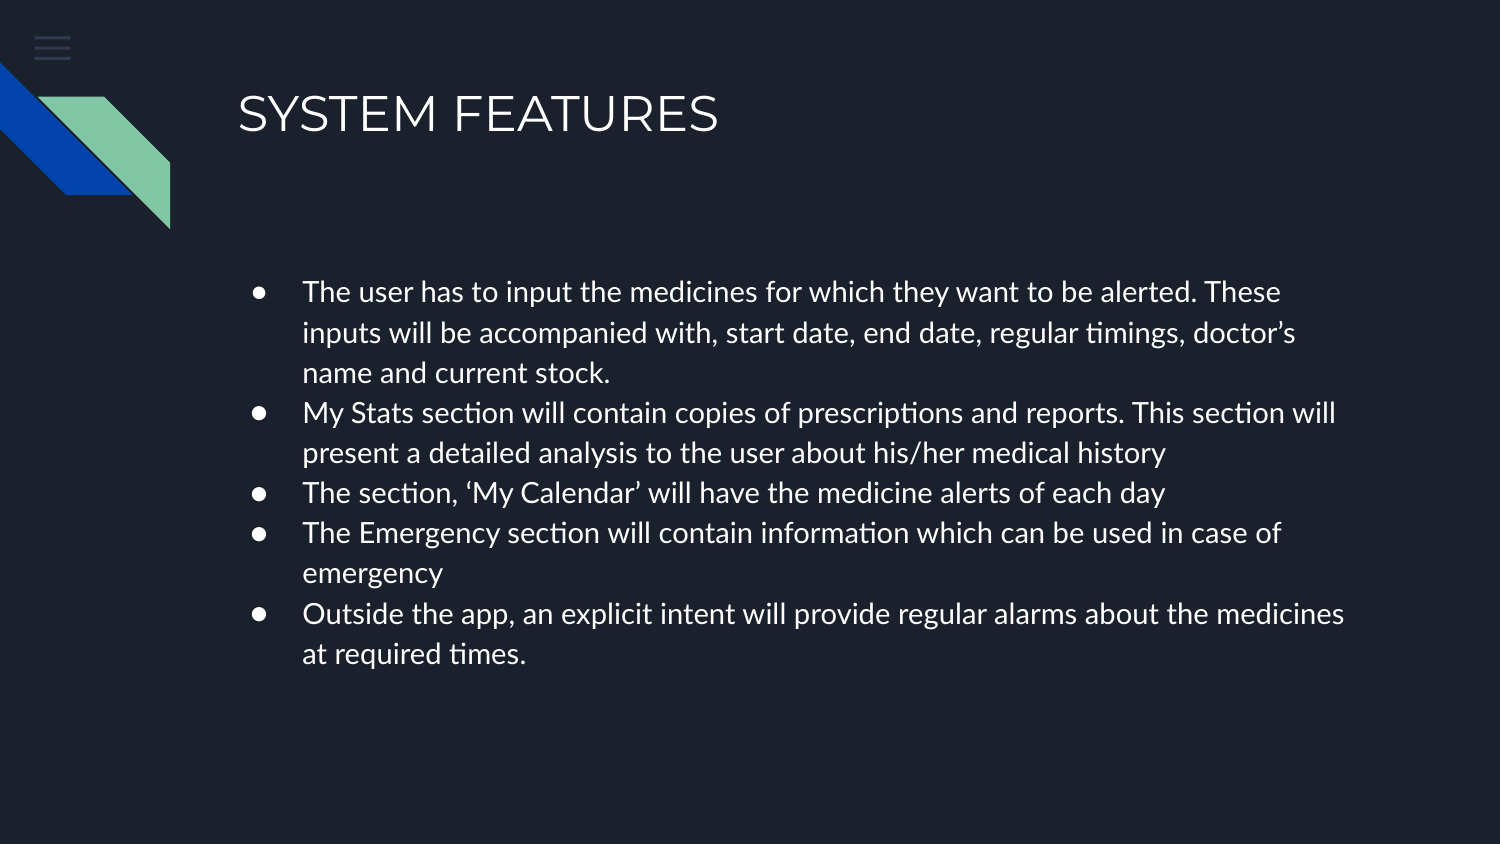

SYSTEM FEATURES
The user has to input the medicines for which they want to be alerted. These inputs will be accompanied with, start date, end date, regular timings, doctor’s name and current stock.
My Stats section will contain copies of prescriptions and reports. This section will present a detailed analysis to the user about his/her medical history
The section, ‘My Calendar’ will have the medicine alerts of each day
The Emergency section will contain information which can be used in case of emergency
Outside the app, an explicit intent will provide regular alarms about the medicines at required times.